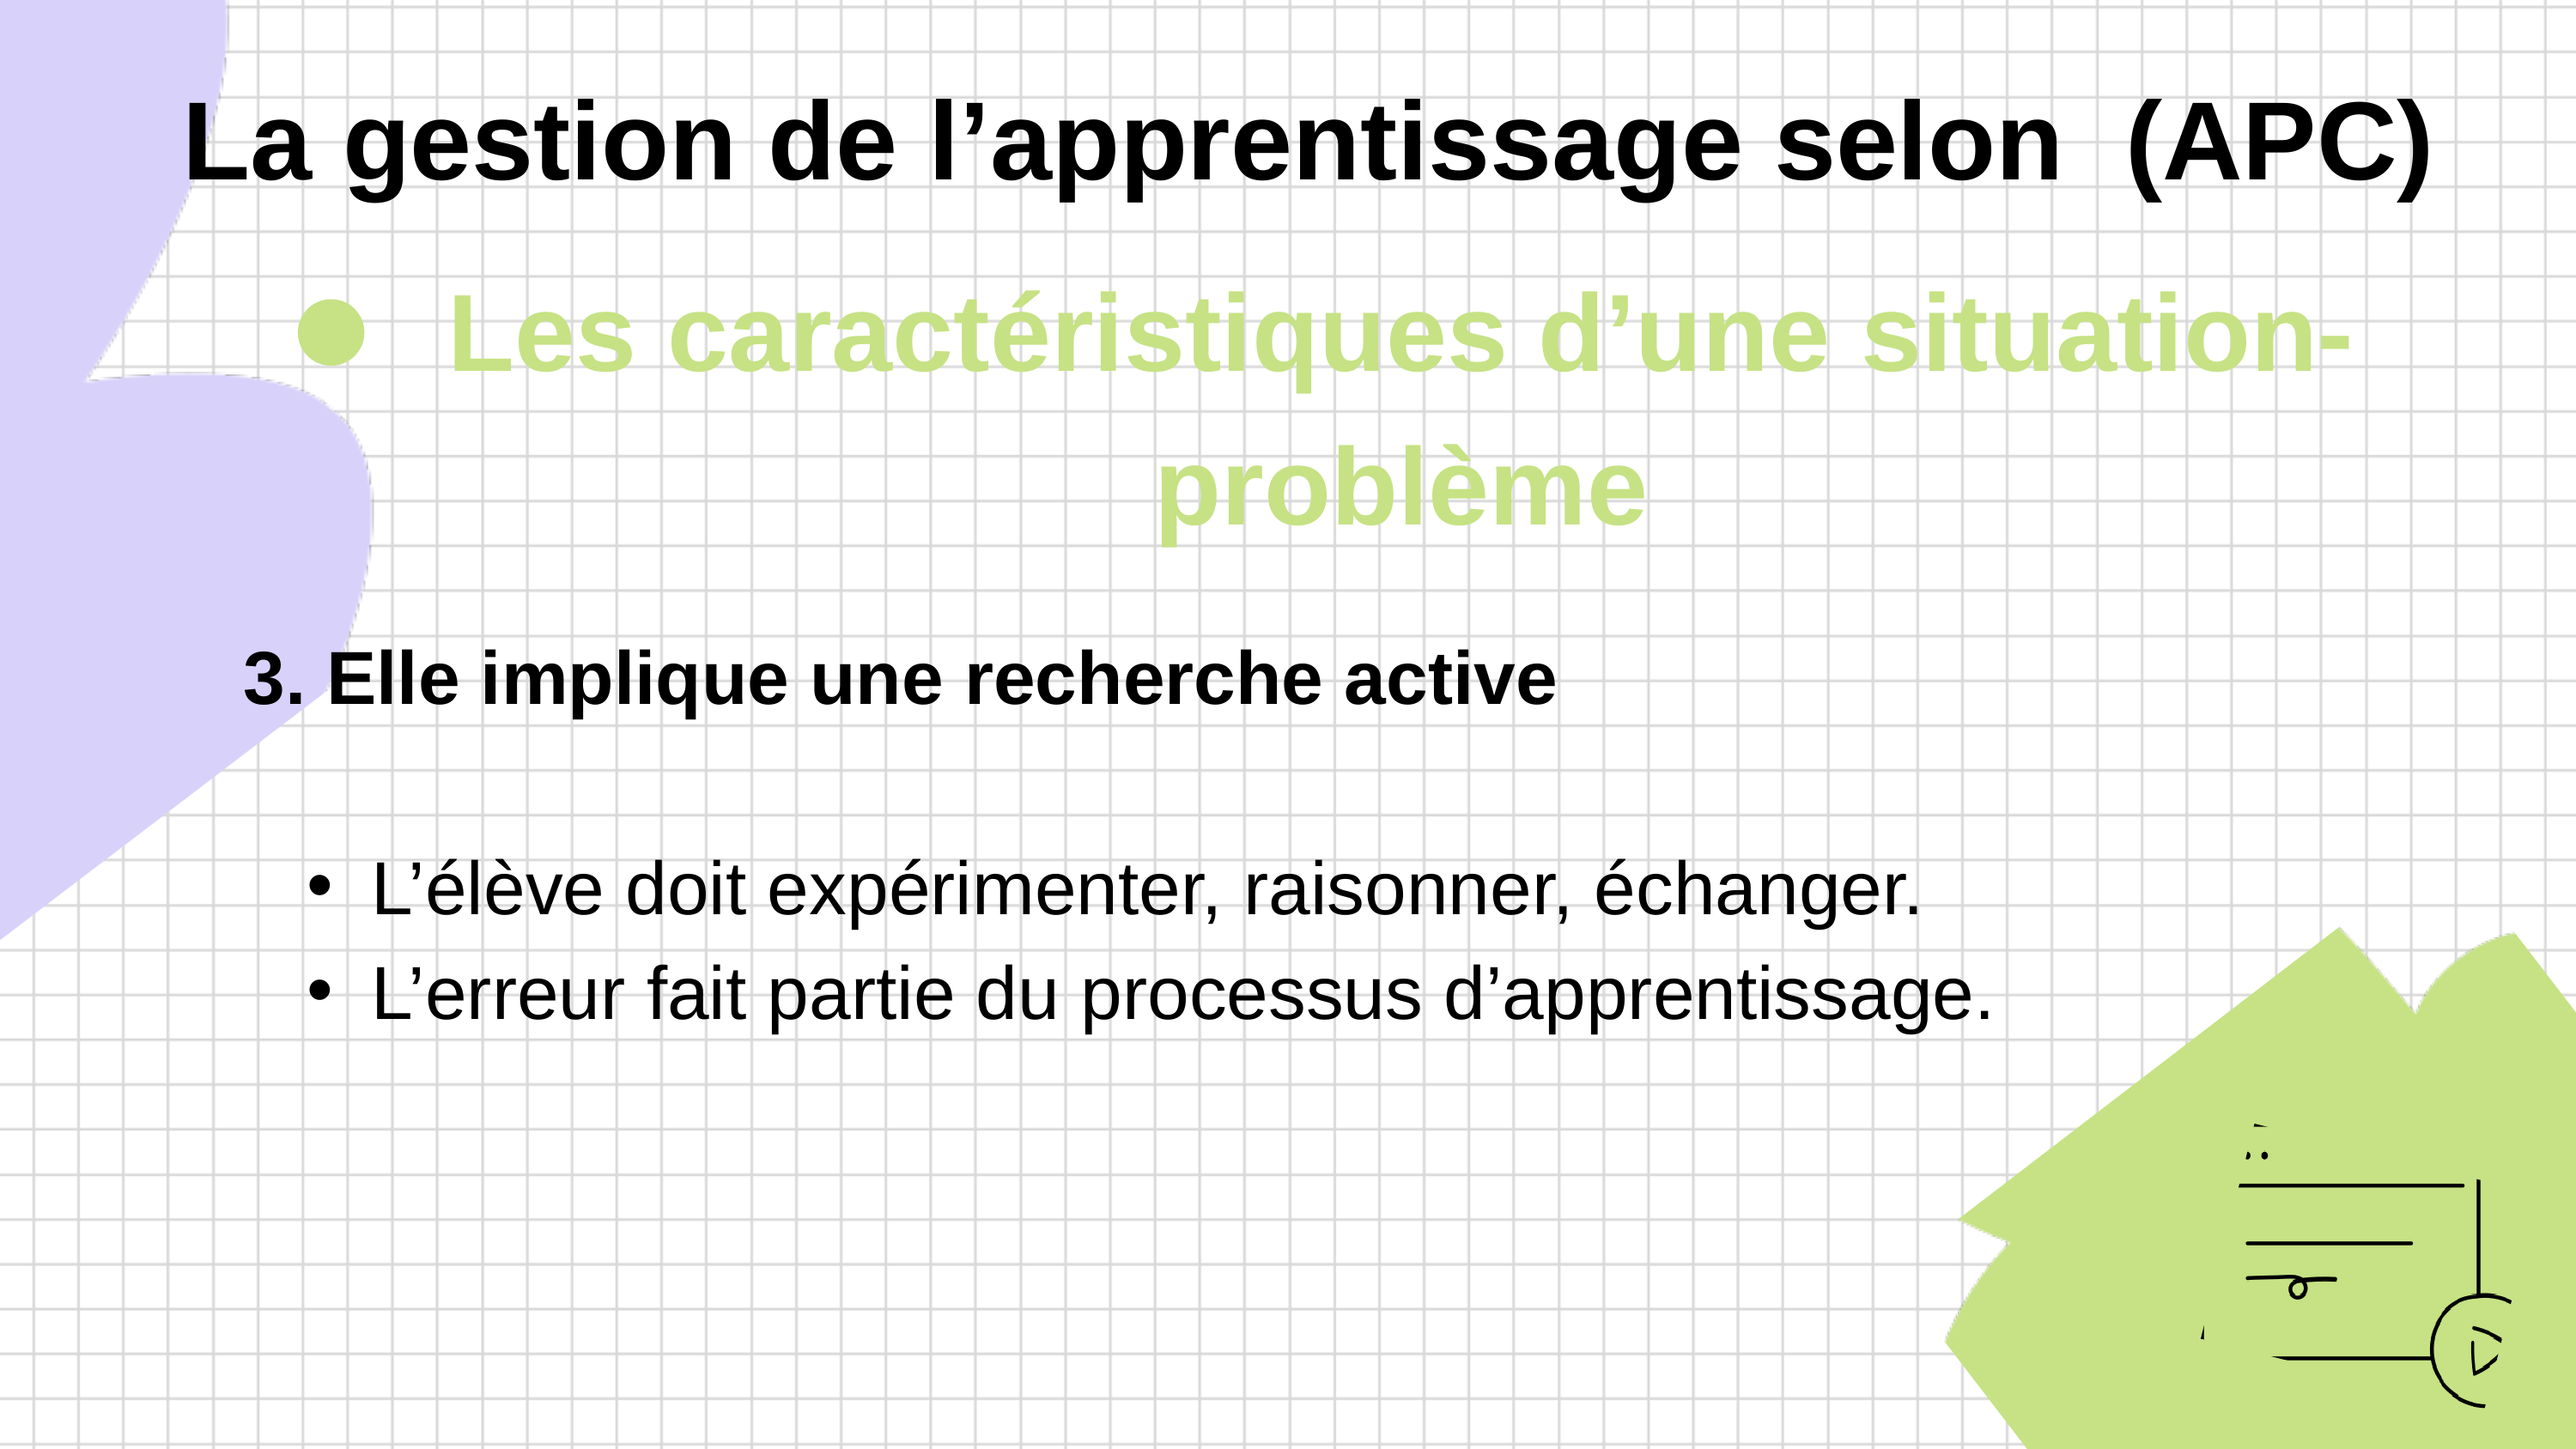

La gestion de l’apprentissage selon  (APC)
Les caractéristiques d’une situation-problème

3. Elle implique une recherche active

L’élève doit expérimenter, raisonner, échanger.
L’erreur fait partie du processus d’apprentissage.